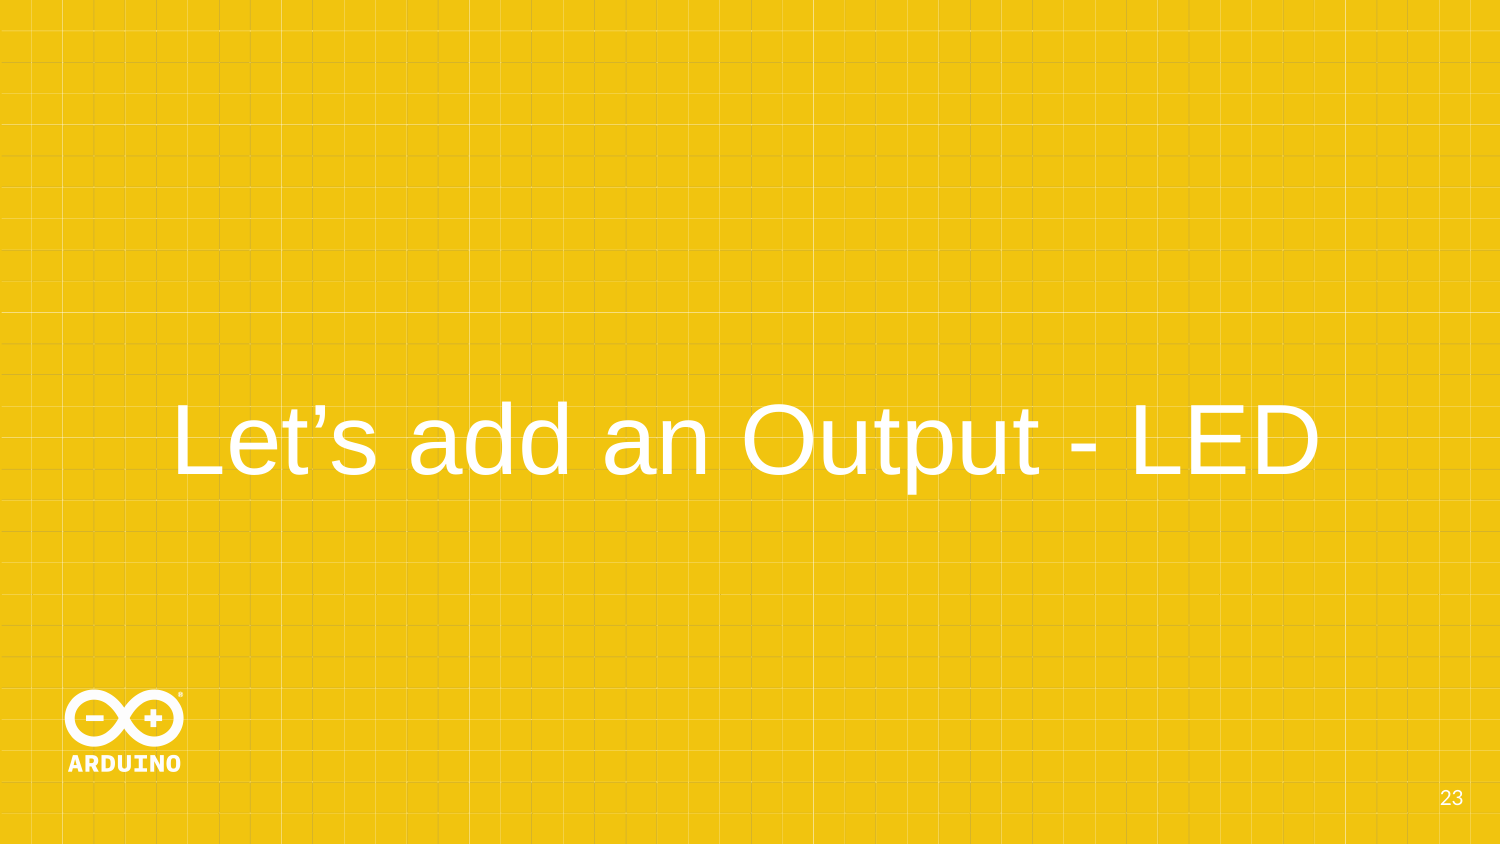

# Let’s add an Output - LED

23